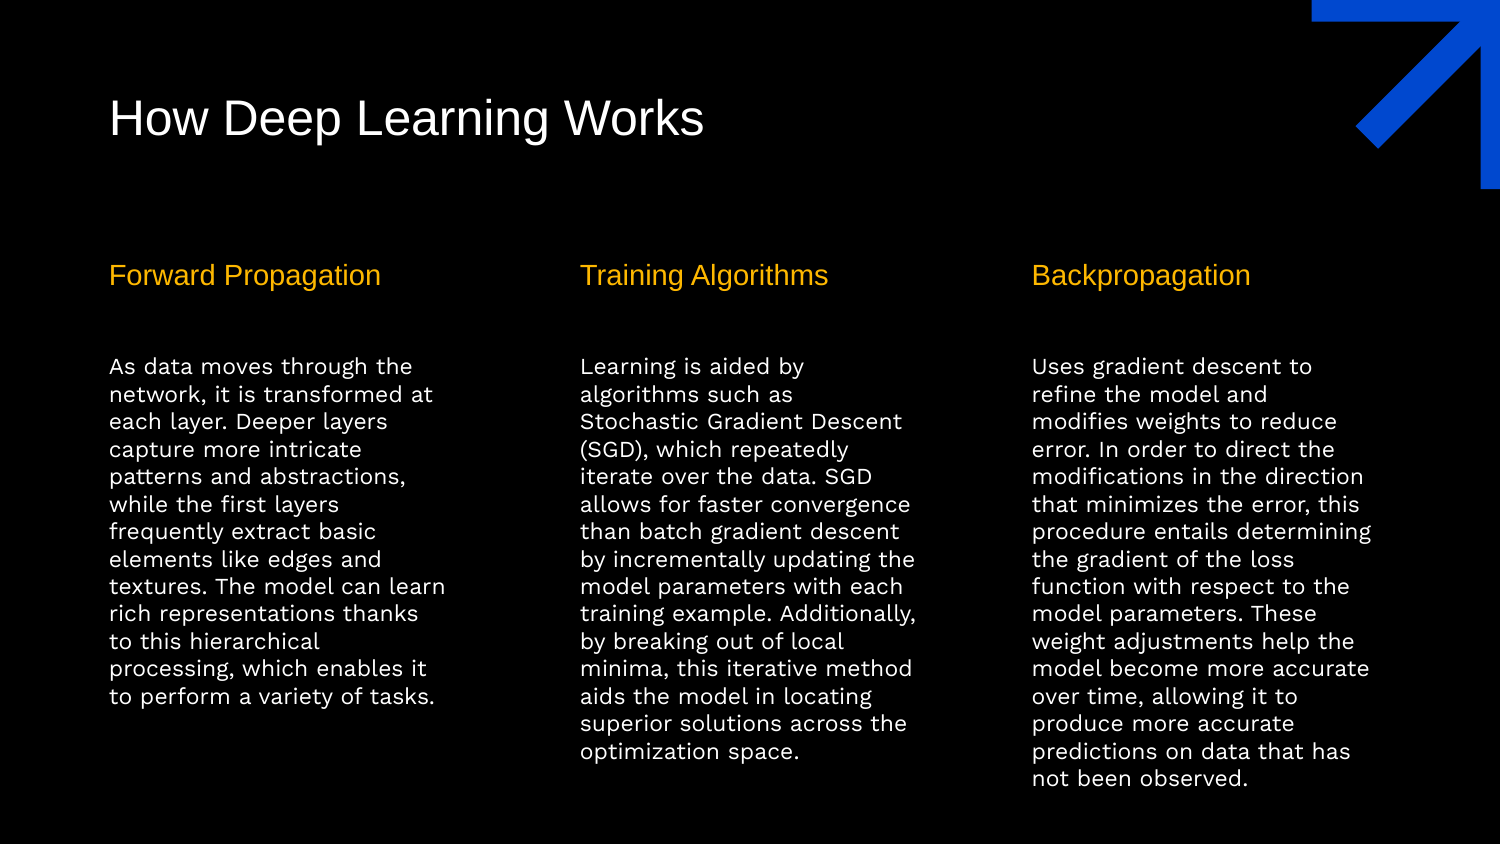

# How Deep Learning Works
Forward Propagation
Training Algorithms
Backpropagation
As data moves through the network, it is transformed at each layer. Deeper layers capture more intricate patterns and abstractions, while the first layers frequently extract basic elements like edges and textures. The model can learn rich representations thanks to this hierarchical processing, which enables it to perform a variety of tasks.

Learning is aided by algorithms such as Stochastic Gradient Descent (SGD), which repeatedly iterate over the data. SGD allows for faster convergence than batch gradient descent by incrementally updating the model parameters with each training example. Additionally, by breaking out of local minima, this iterative method aids the model in locating superior solutions across the optimization space.

Uses gradient descent to refine the model and modifies weights to reduce error. In order to direct the modifications in the direction that minimizes the error, this procedure entails determining the gradient of the loss function with respect to the model parameters. These weight adjustments help the model become more accurate over time, allowing it to produce more accurate predictions on data that has not been observed.